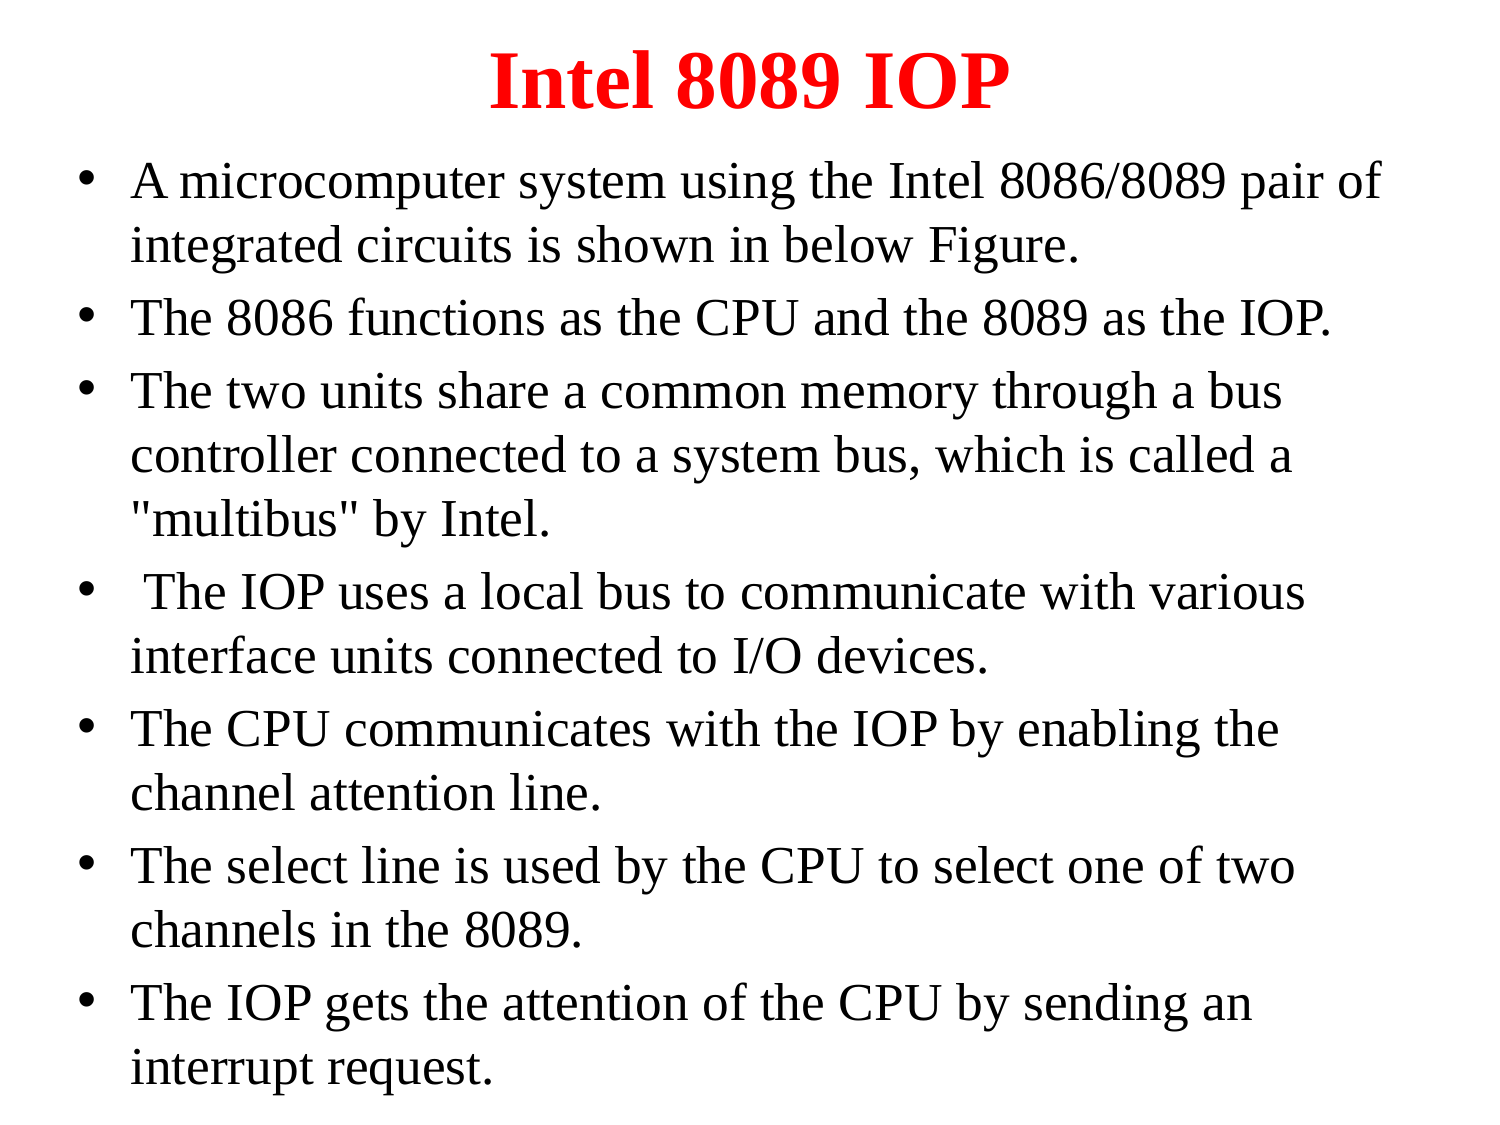

# Intel 8089 IOP
A microcomputer system using the Intel 8086/8089 pair of integrated circuits is shown in below Figure.
The 8086 functions as the CPU and the 8089 as the IOP.
The two units share a common memory through a bus controller connected to a system bus, which is called a "multibus" by Intel.
 The IOP uses a local bus to communicate with various interface units connected to I/O devices.
The CPU communicates with the IOP by enabling the channel attention line.
The select line is used by the CPU to select one of two channels in the 8089.
The IOP gets the attention of the CPU by sending an interrupt request.